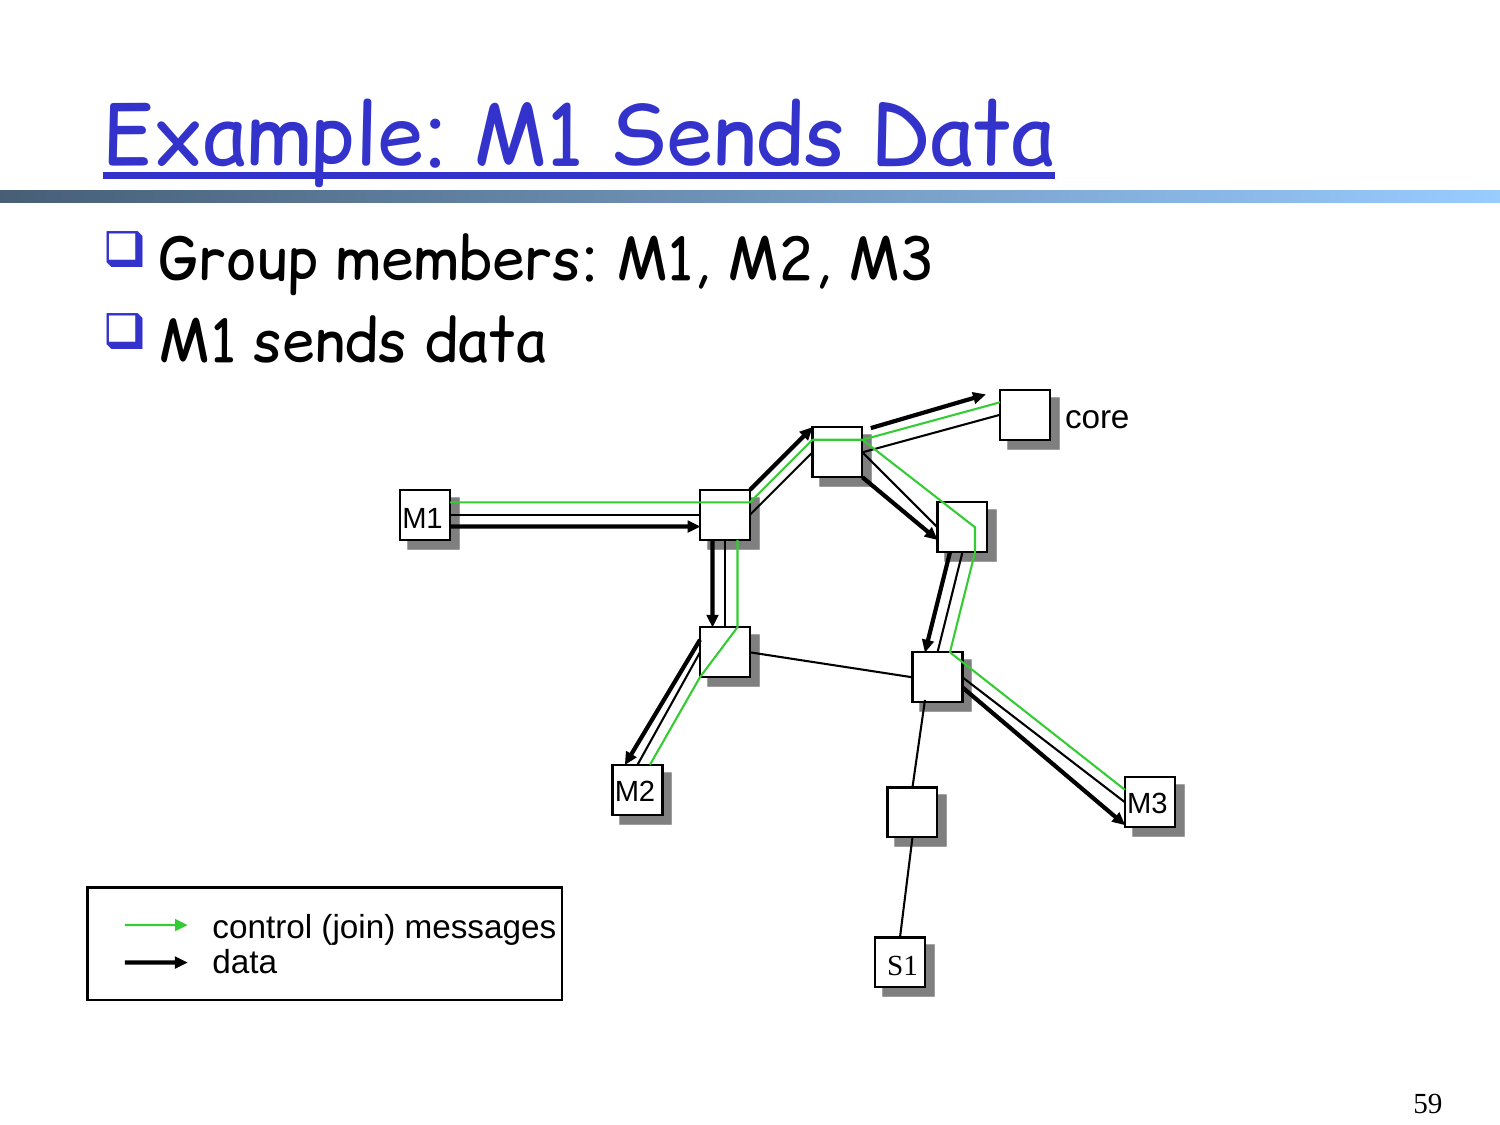

# Example: M1 Sends Data
Group members: M1, M2, M3
M1 sends data
core

M1

M2
M3

control (join) messages

data

S1

59